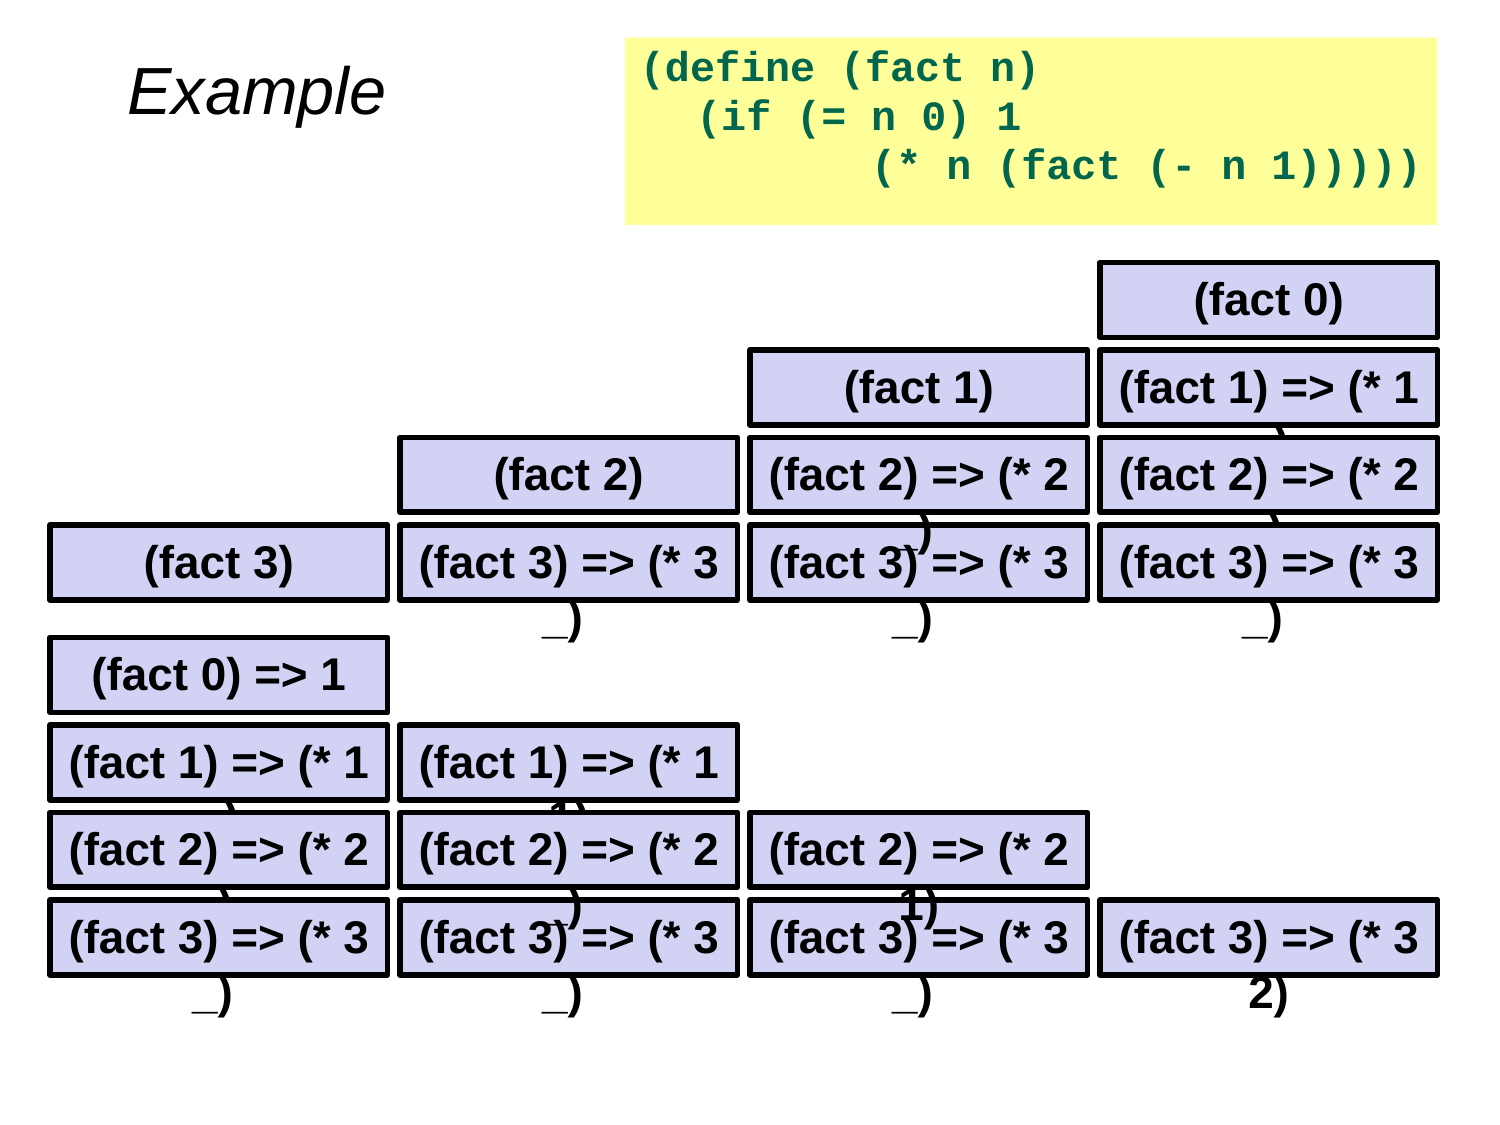

# Example
(define (fact n)
	(if (= n 0) 1
		 (* n (fact (- n 1)))))
(fact 0)
(fact 1)
(fact 1) => (* 1 _)
(fact 2)
(fact 2) => (* 2 _)
(fact 2) => (* 2 _)
(fact 3)
(fact 3) => (* 3 _)
(fact 3) => (* 3 _)
(fact 3) => (* 3 _)
(fact 0) => 1
(fact 1) => (* 1 _)
(fact 1) => (* 1 1)
(fact 2) => (* 2 _)
(fact 2) => (* 2 _)
(fact 2) => (* 2 1)
(fact 3) => (* 3 _)
(fact 3) => (* 3 _)
(fact 3) => (* 3 _)
(fact 3) => (* 3 2)